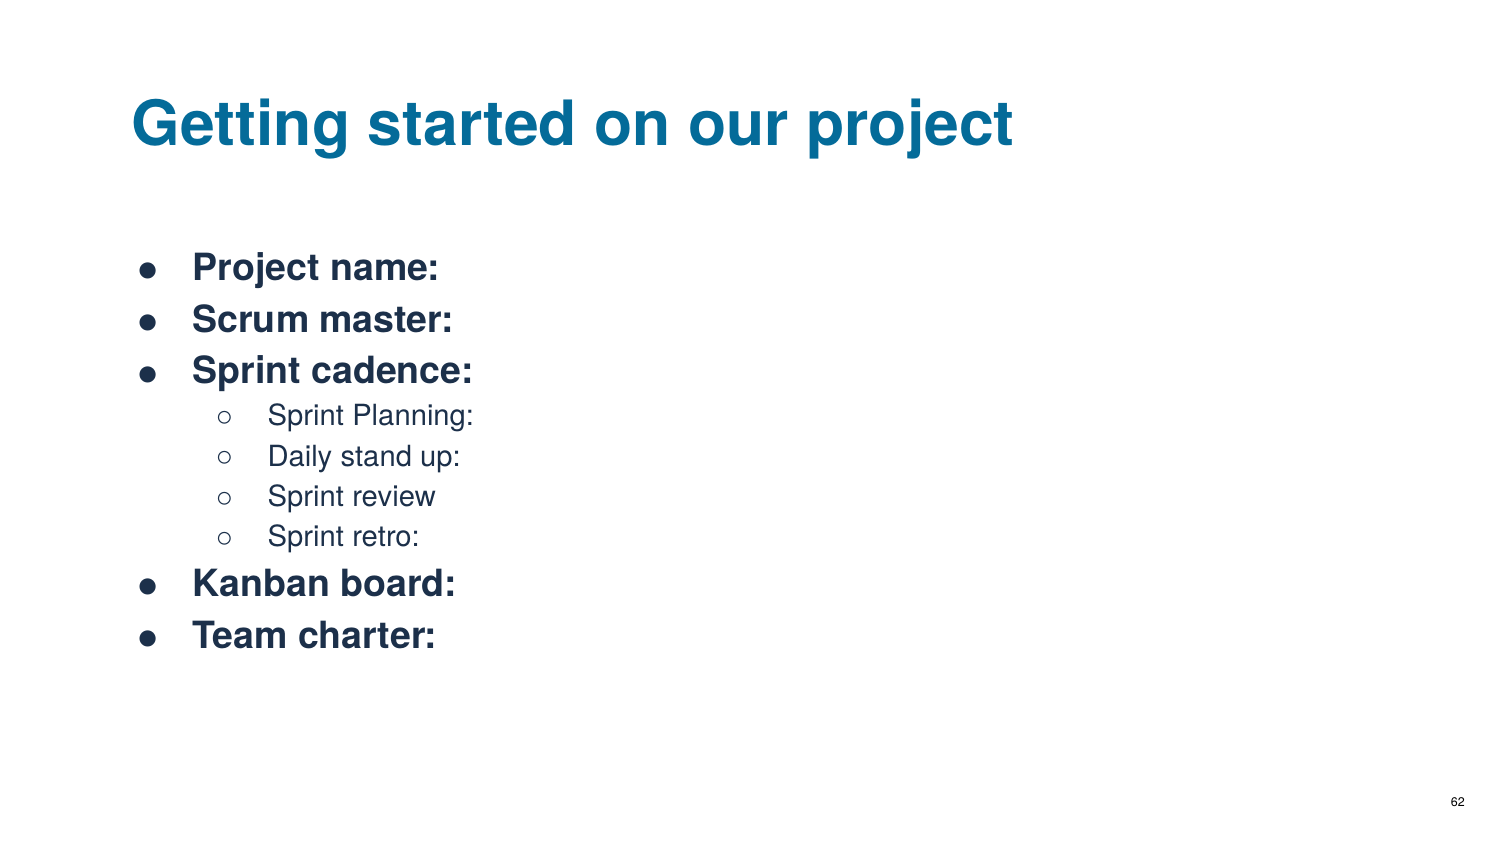

# Getting started on our project
Project name:
Scrum master:
Sprint cadence:
Sprint Planning:
Daily stand up:
Sprint review
Sprint retro:
Kanban board:
Team charter:

62